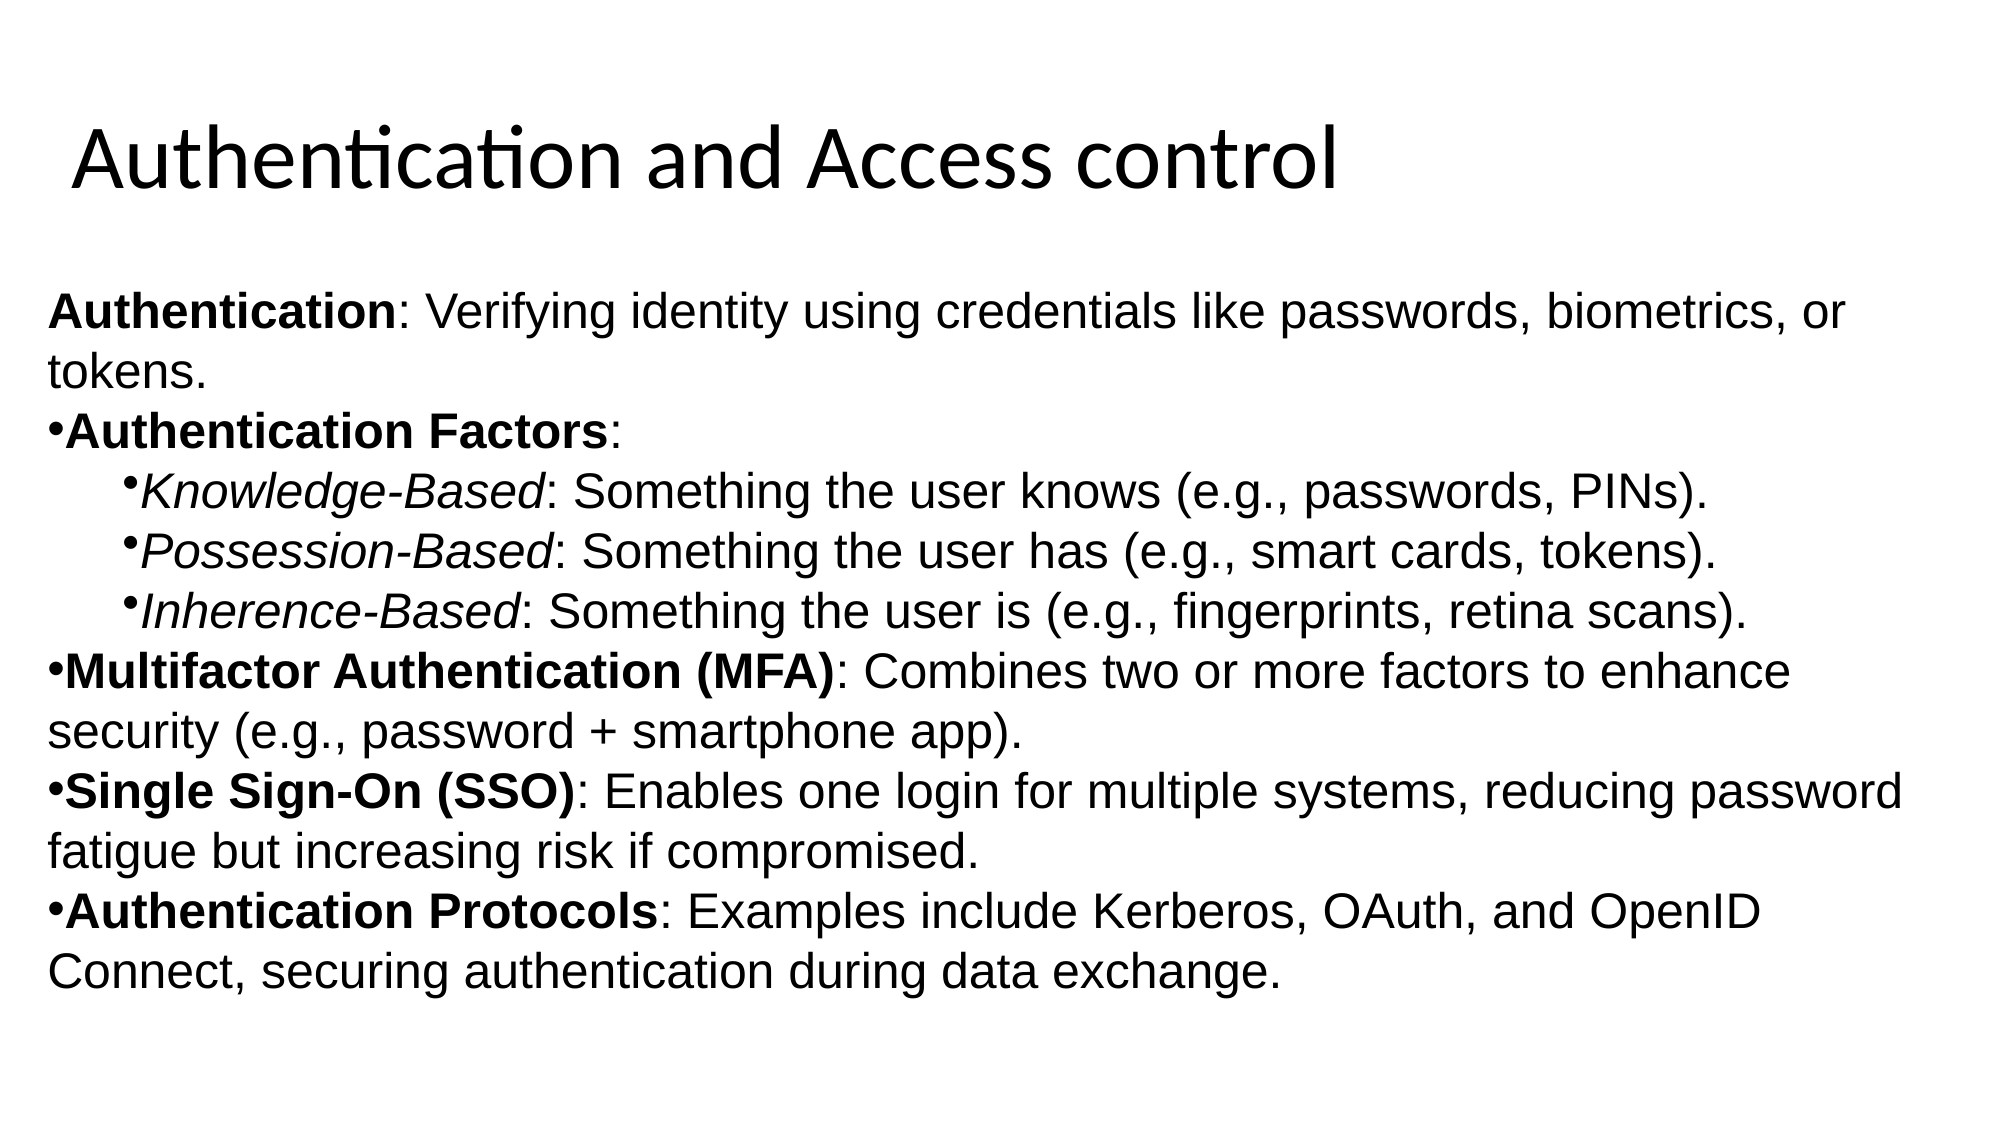

# Authentication and Access control

Authentication: Verifying identity using credentials like passwords, biometrics, or tokens.
Authentication Factors:
Knowledge-Based: Something the user knows (e.g., passwords, PINs).
Possession-Based: Something the user has (e.g., smart cards, tokens).
Inherence-Based: Something the user is (e.g., fingerprints, retina scans).
Multifactor Authentication (MFA): Combines two or more factors to enhance security (e.g., password + smartphone app).
Single Sign-On (SSO): Enables one login for multiple systems, reducing password fatigue but increasing risk if compromised.
Authentication Protocols: Examples include Kerberos, OAuth, and OpenID Connect, securing authentication during data exchange.